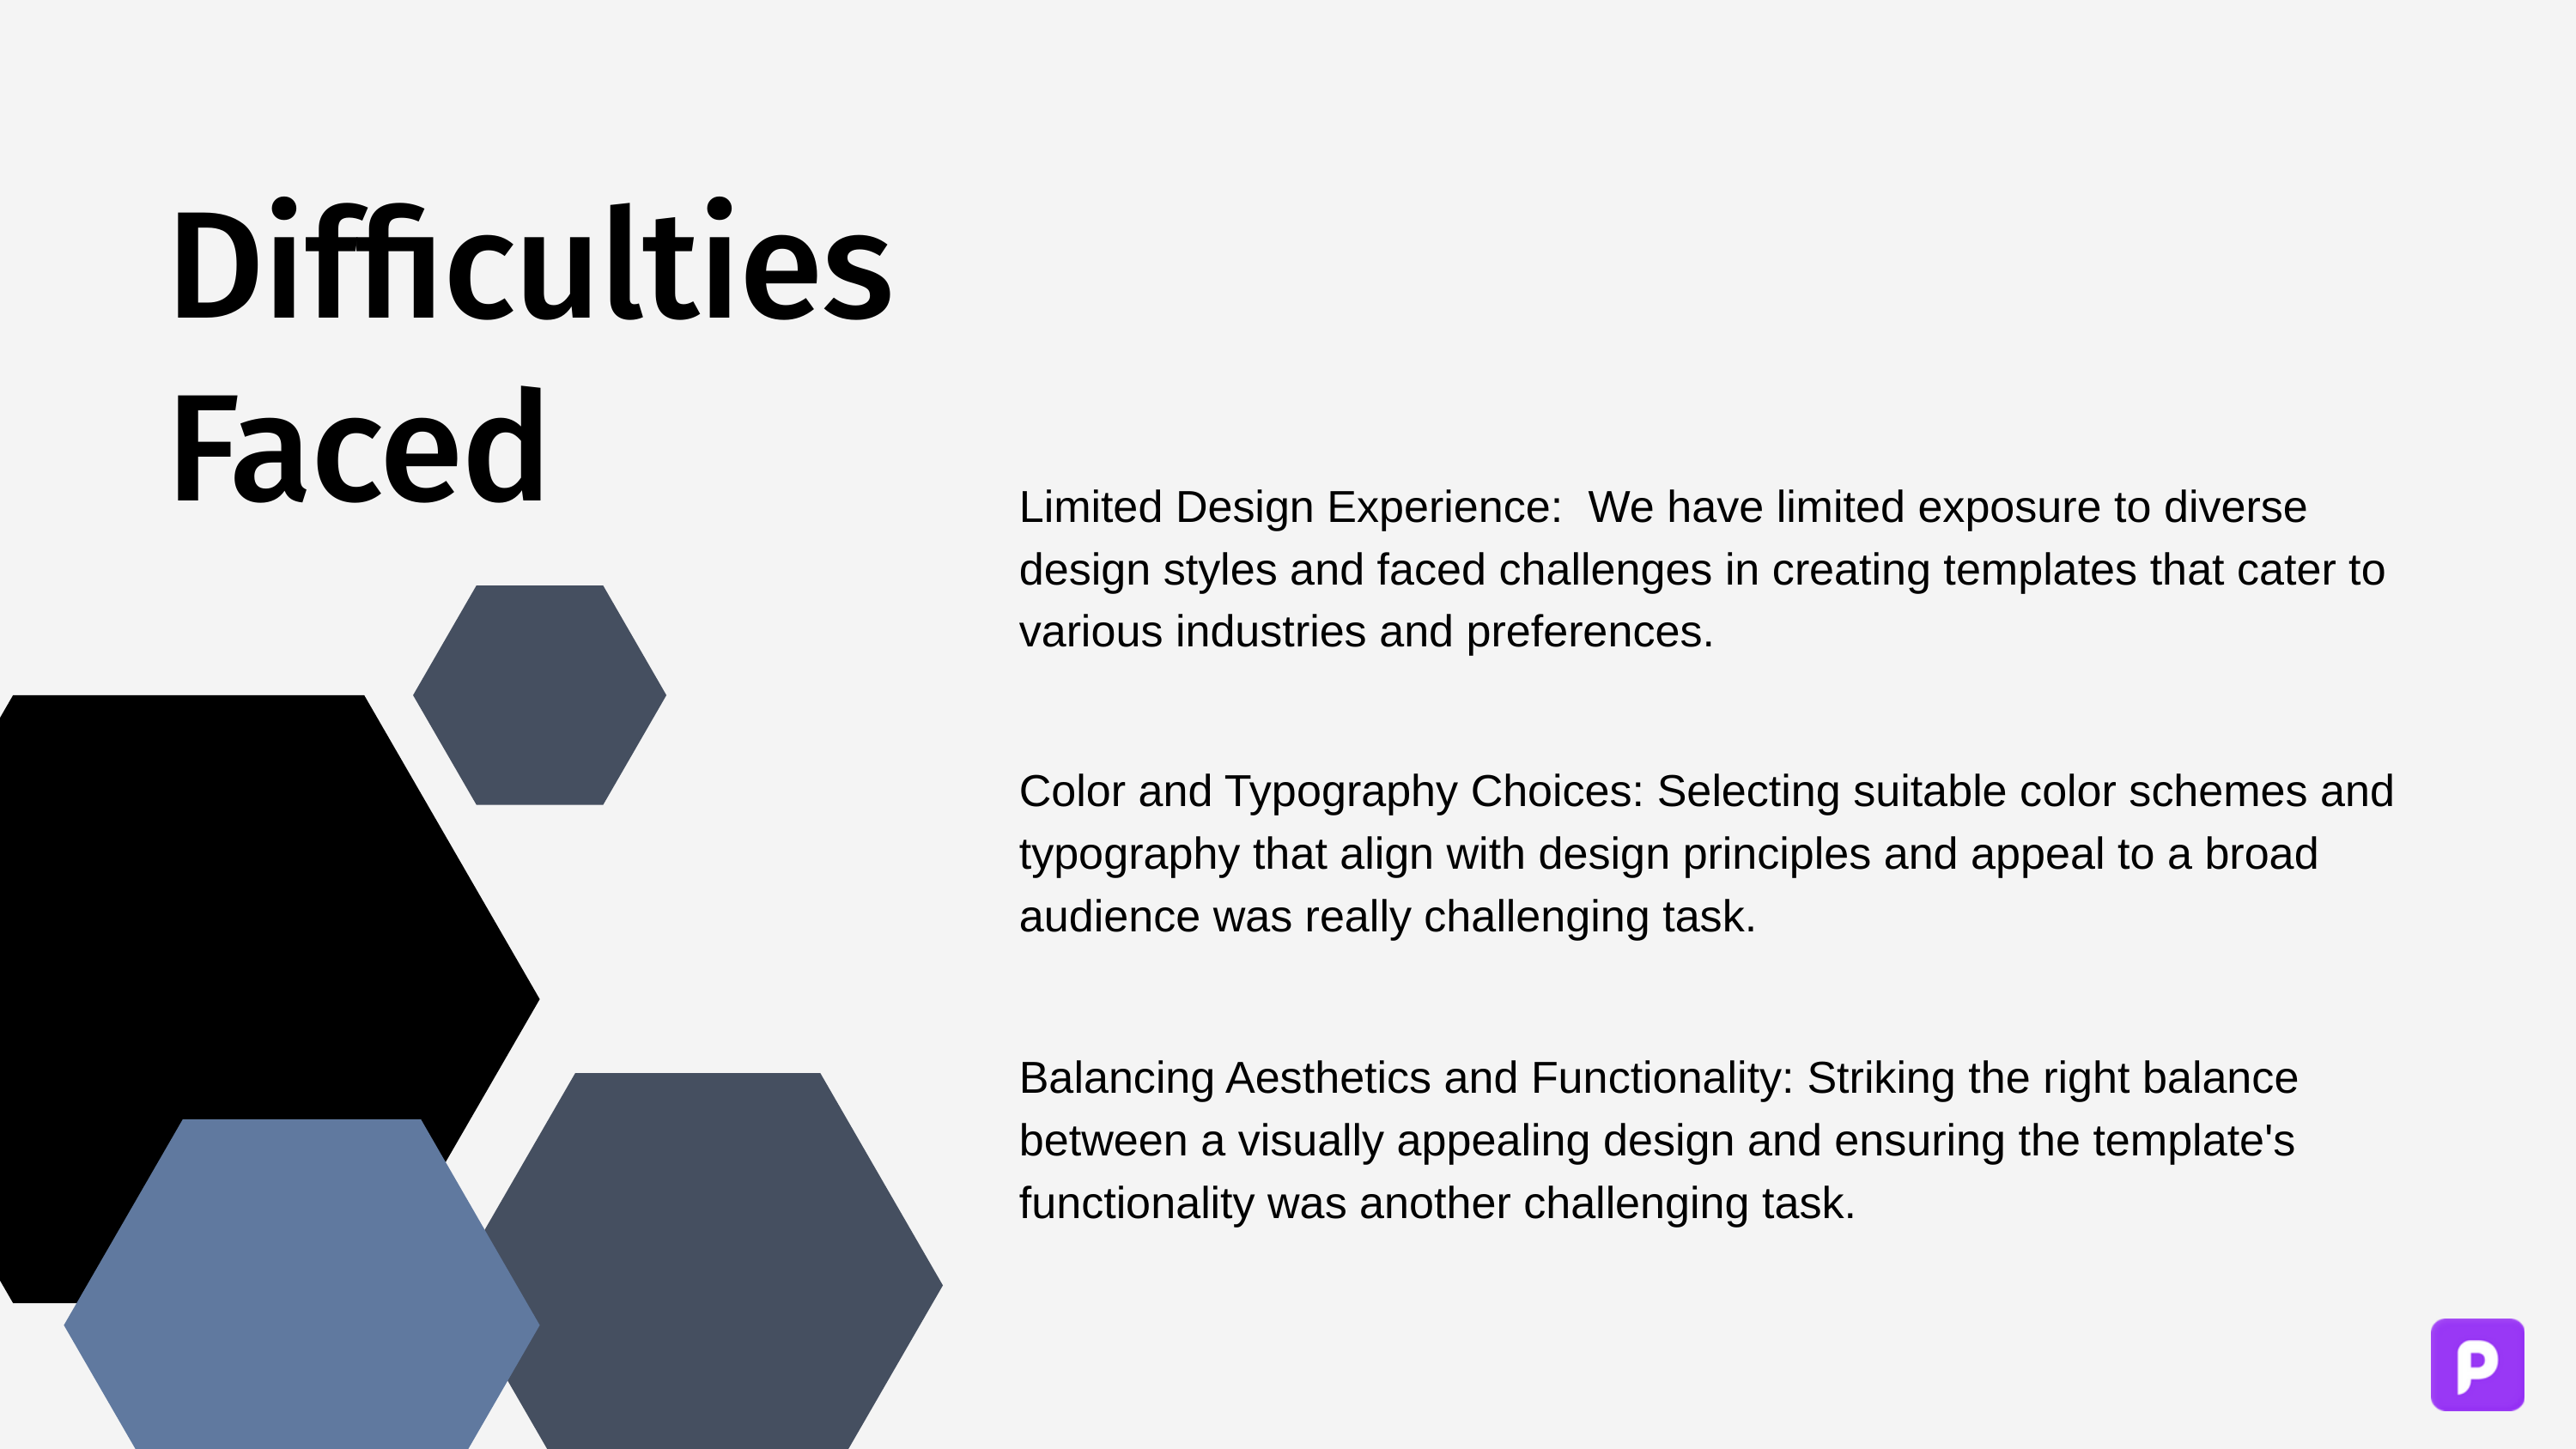

Difficulties Faced
Limited Design Experience:  We have limited exposure to diverse design styles and faced challenges in creating templates that cater to various industries and preferences.

Color and Typography Choices: Selecting suitable color schemes and typography that align with design principles and appeal to a broad audience was really challenging task.
Balancing Aesthetics and Functionality: Striking the right balance between a visually appealing design and ensuring the template's functionality was another challenging task.